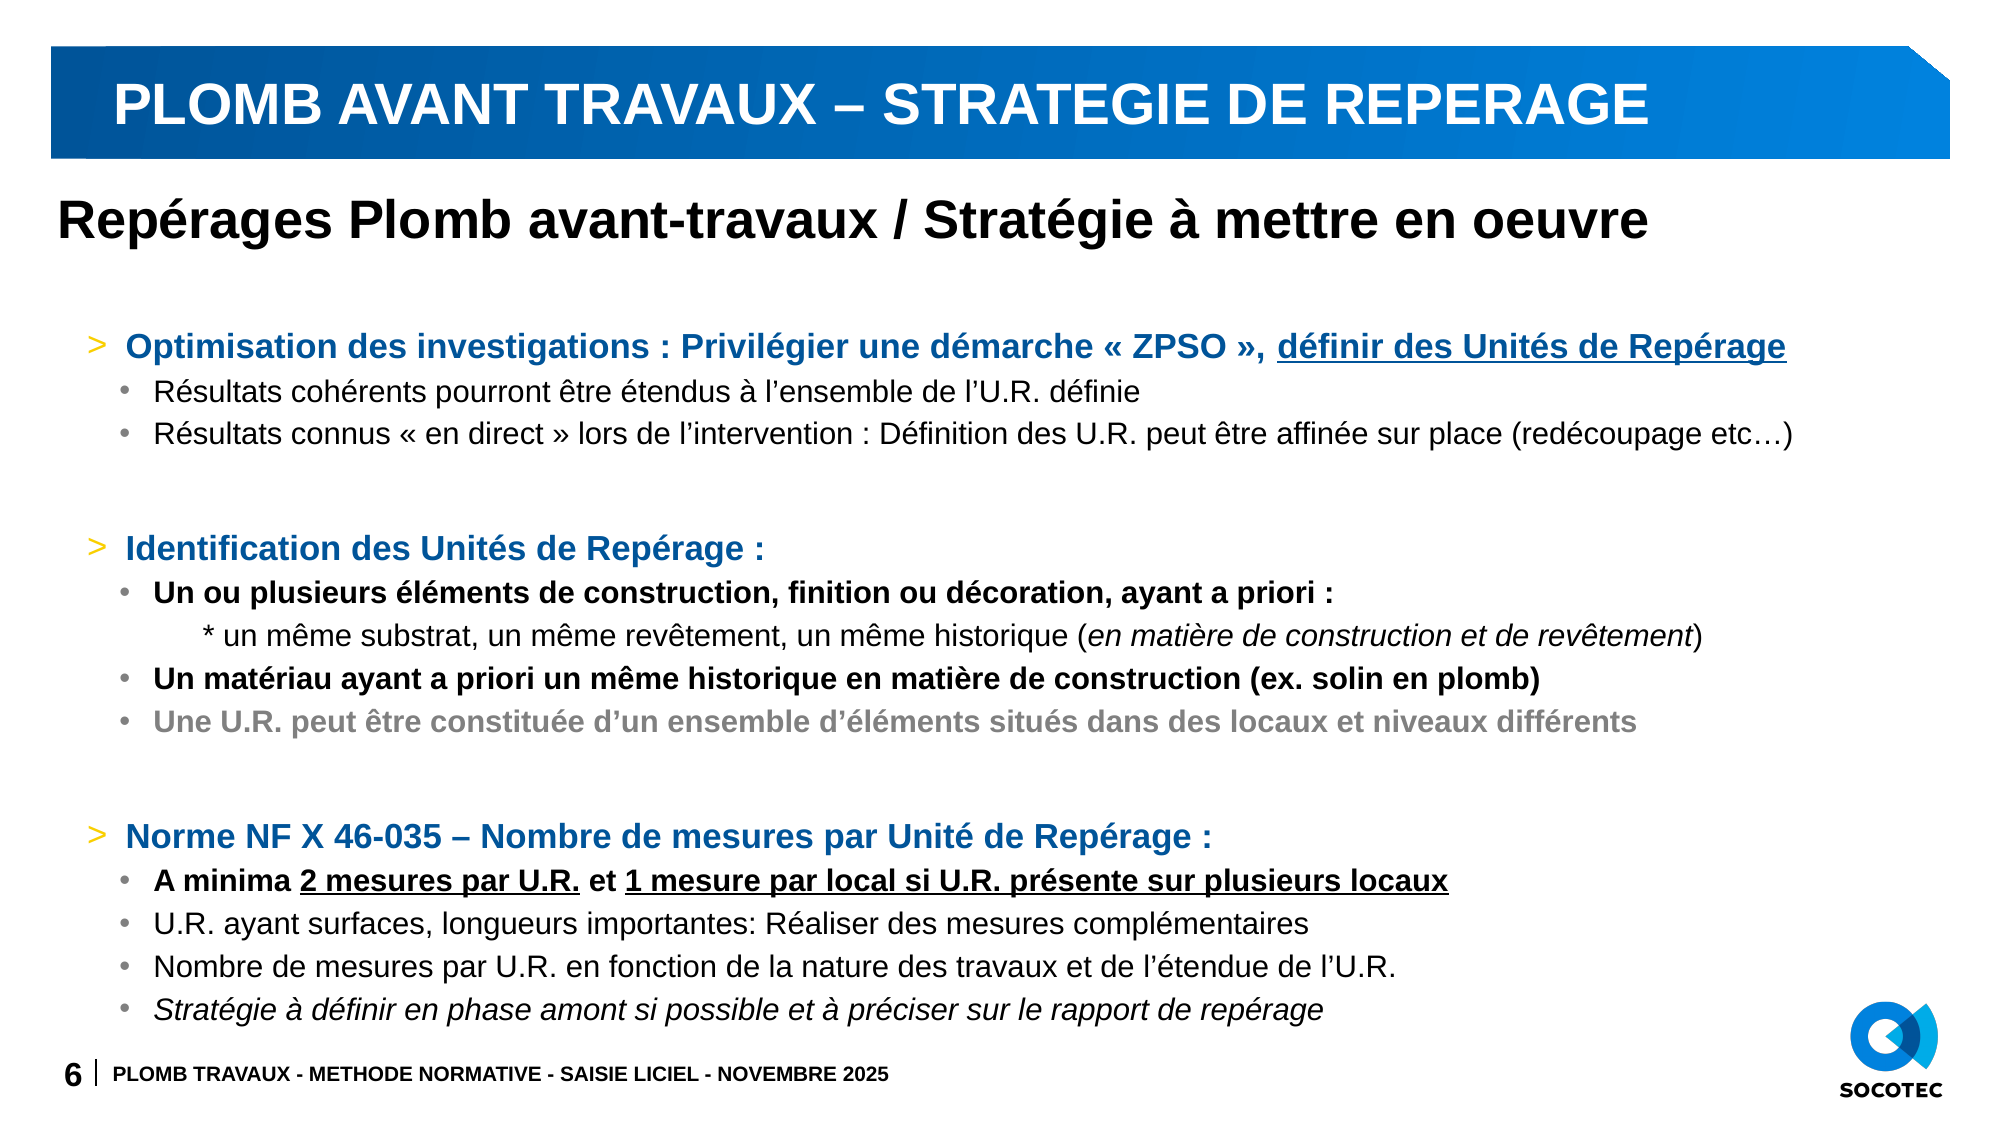

# PLOMB AVANT TRAVAUX – STRATEGIE DE REPERAGE
Repérages Plomb avant-travaux / Stratégie à mettre en oeuvre

Optimisation des investigations : Privilégier une démarche « ZPSO », définir des Unités de Repérage
Résultats cohérents pourront être étendus à l’ensemble de l’U.R. définie
Résultats connus « en direct » lors de l’intervention : Définition des U.R. peut être affinée sur place (redécoupage etc…)

Identification des Unités de Repérage :
Un ou plusieurs éléments de construction, finition ou décoration, ayant a priori :
         * un même substrat, un même revêtement, un même historique (en matière de construction et de revêtement)
Un matériau ayant a priori un même historique en matière de construction (ex. solin en plomb)
Une U.R. peut être constituée d’un ensemble d’éléments situés dans des locaux et niveaux différents

Norme NF X 46-035 – Nombre de mesures par Unité de Repérage :
A minima 2 mesures par U.R. et 1 mesure par local si U.R. présente sur plusieurs locaux
U.R. ayant surfaces, longueurs importantes: Réaliser des mesures complémentaires
Nombre de mesures par U.R. en fonction de la nature des travaux et de l’étendue de l’U.R.
Stratégie à définir en phase amont si possible et à préciser sur le rapport de repérage
6
PLOMB TRAVAUX - METHODE NORMATIVE - SAISIE LICIEL - NOVEMBRE 2025